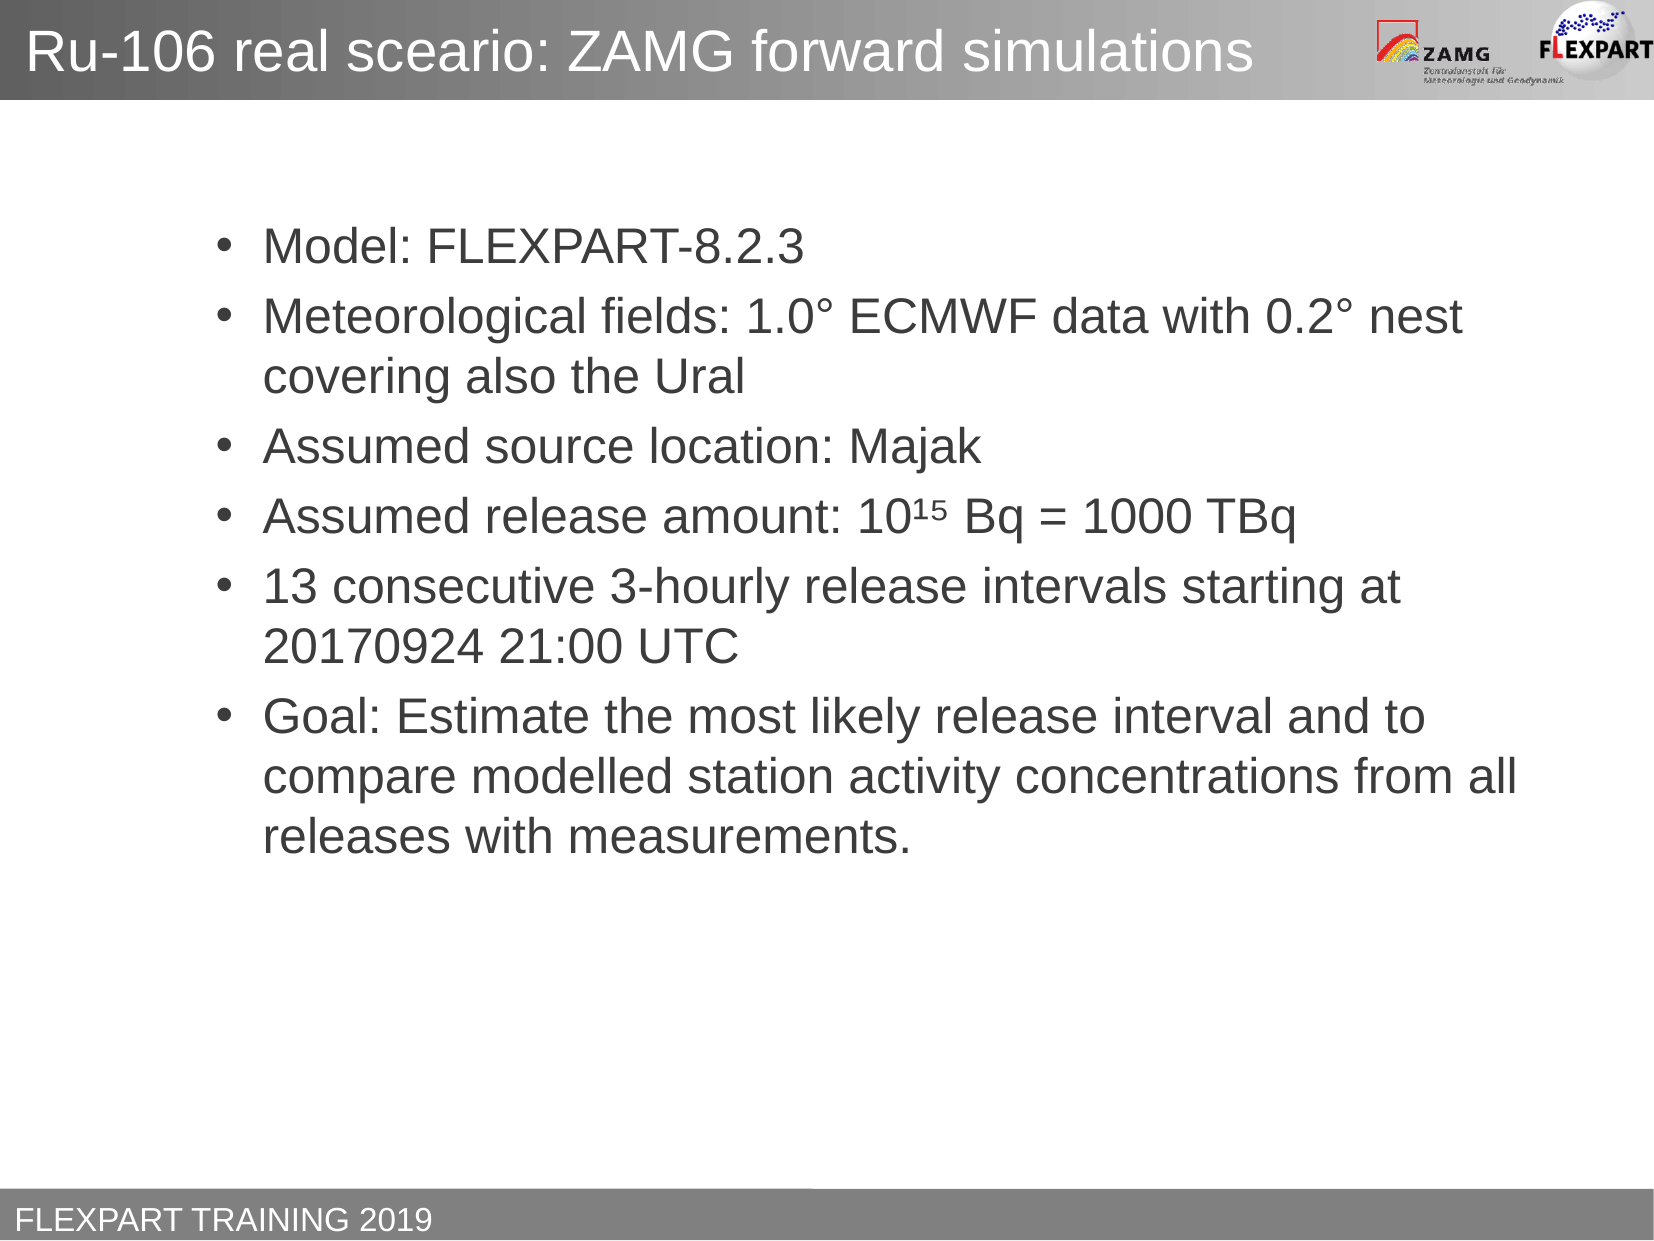

Ru-106 real sceario: ZAMG forward simulations
Model: FLEXPART-8.2.3
Meteorological fields: 1.0° ECMWF data with 0.2° nest covering also the Ural
Assumed source location: Majak
Assumed release amount: 10¹⁵ Bq = 1000 TBq
13 consecutive 3-hourly release intervals starting at 20170924 21:00 UTC
Goal: Estimate the most likely release interval and to compare modelled station activity concentrations from all releases with measurements.